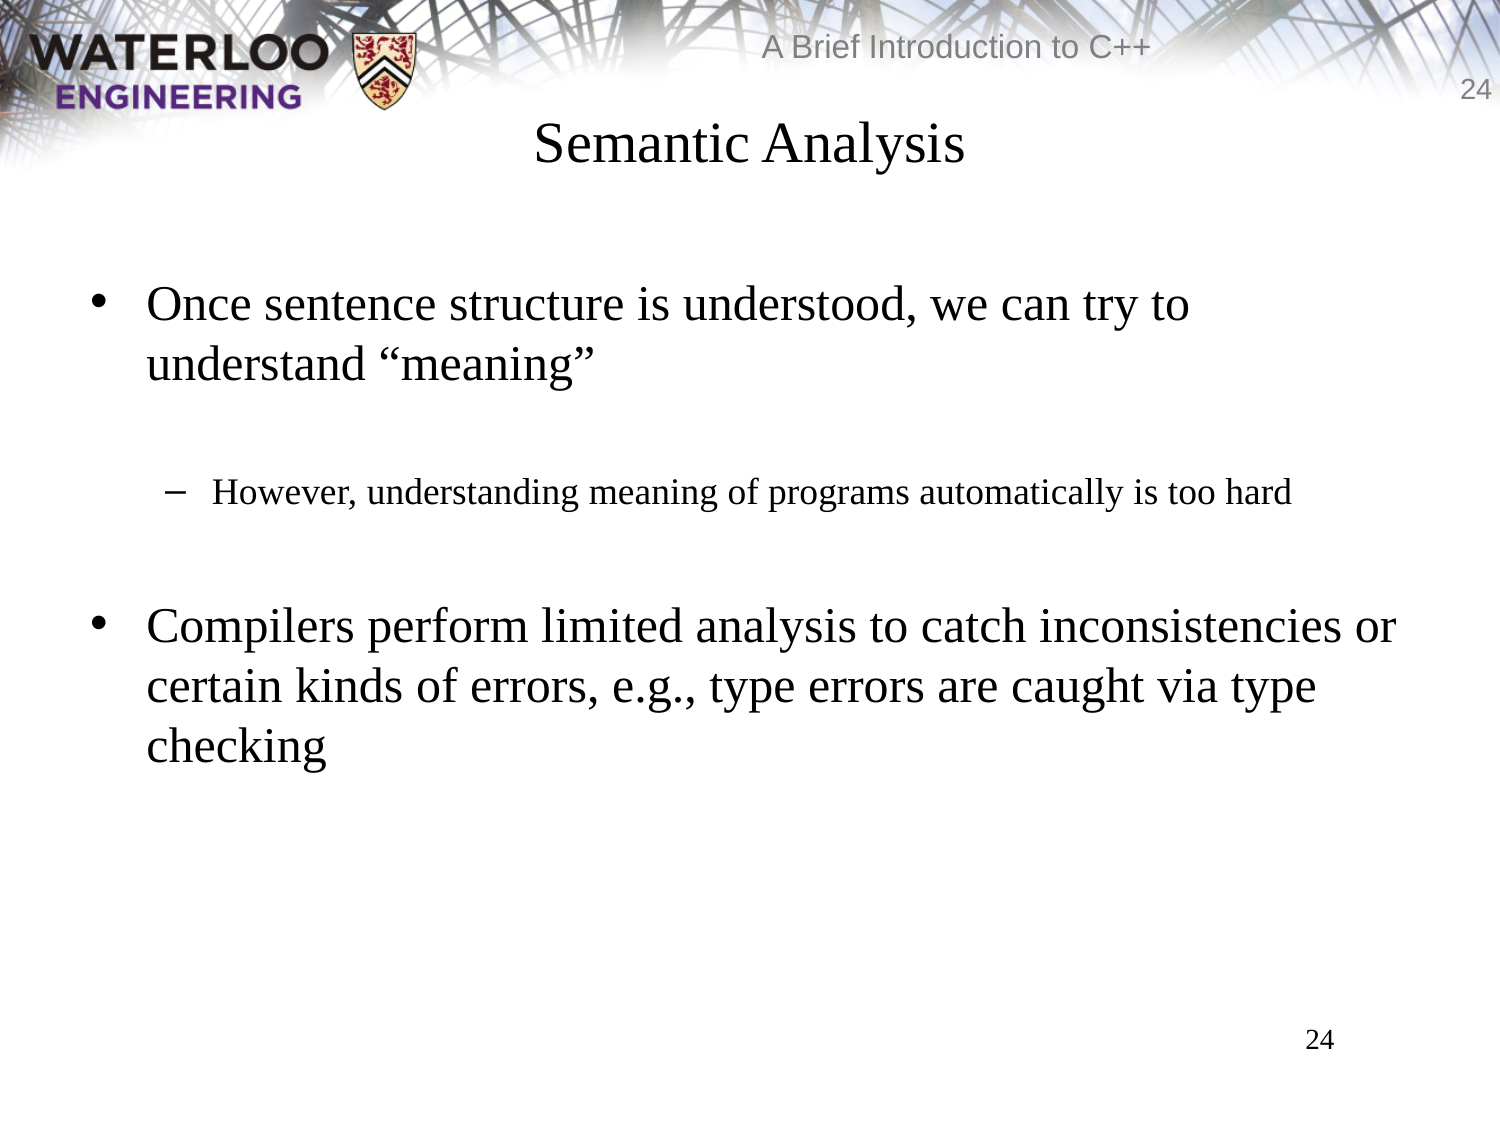

# Semantic Analysis
Once sentence structure is understood, we can try to understand “meaning”

However, understanding meaning of programs automatically is too hard

Compilers perform limited analysis to catch inconsistencies or certain kinds of errors, e.g., type errors are caught via type checking
24